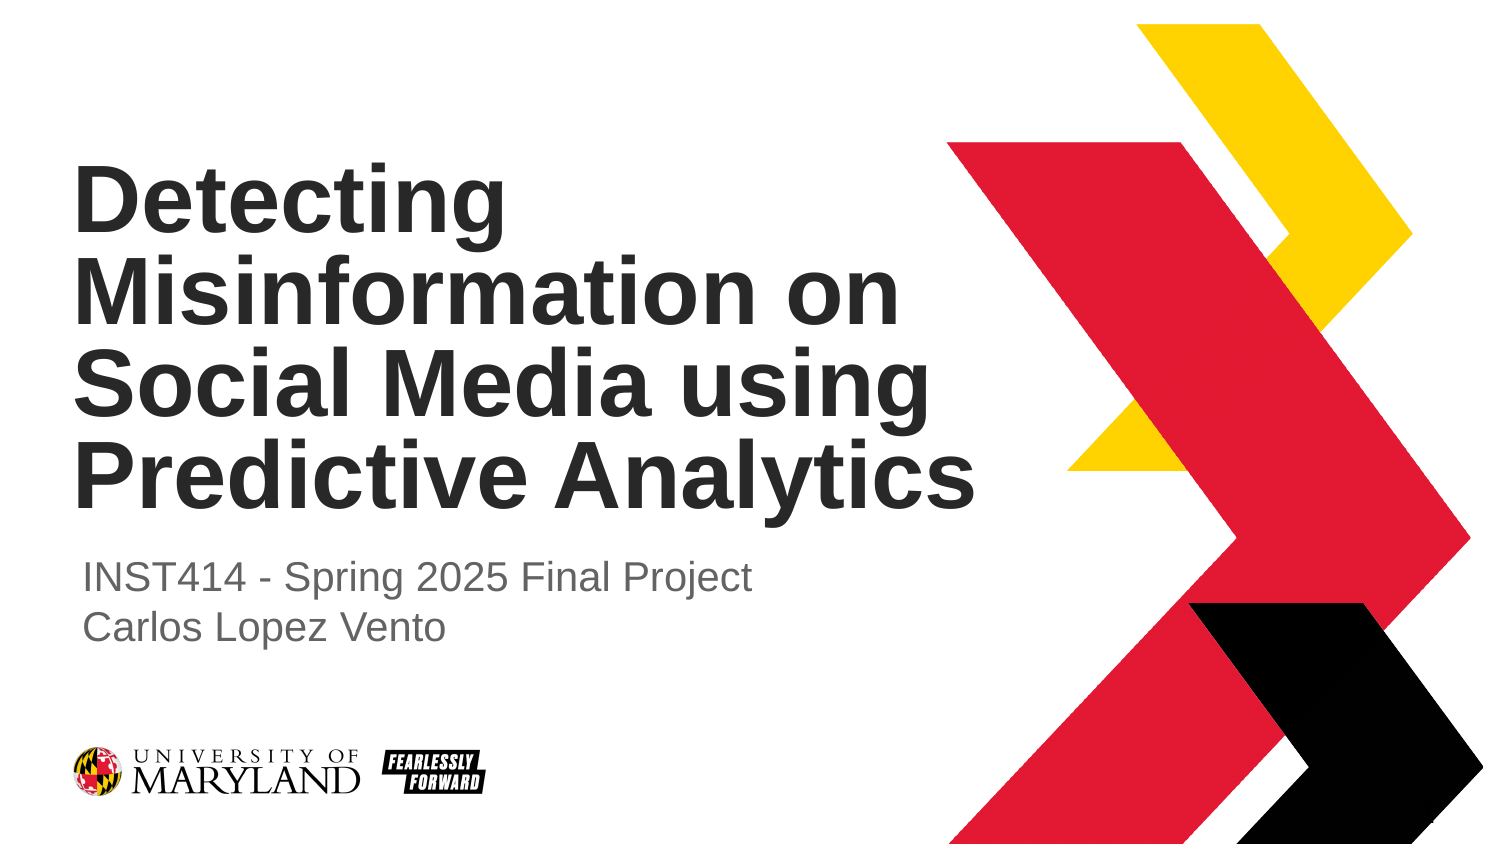

# Detecting Misinformation on Social Media using Predictive Analytics
INST414 - Spring 2025 Final Project
Carlos Lopez Vento

1